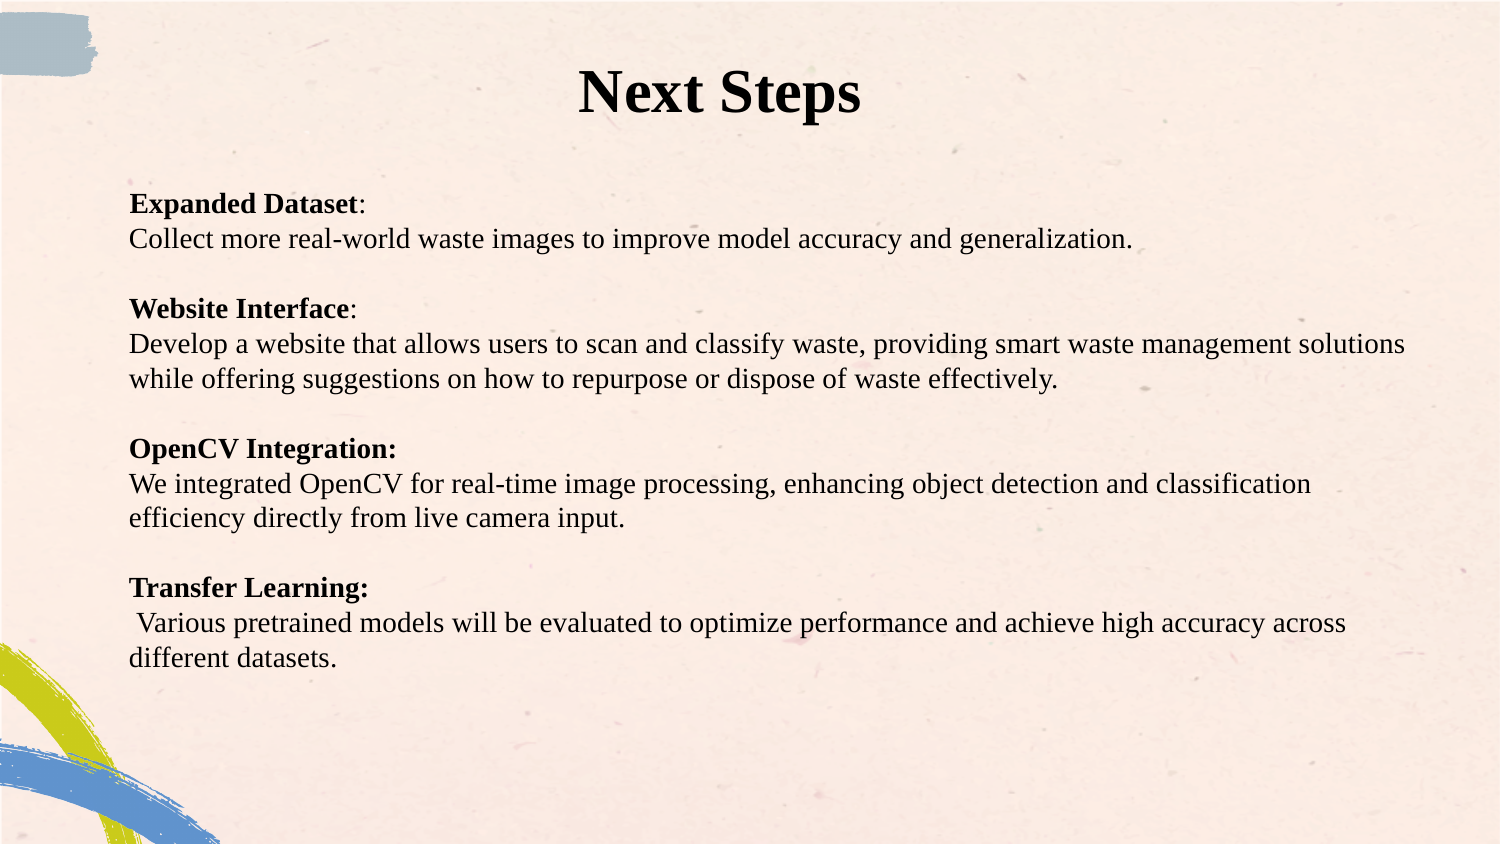

# Next Steps
       Expanded Dataset:
Collect more real-world waste images to improve model accuracy and generalization.

	Website Interface:
Develop a website that allows users to scan and classify waste, providing smart waste management solutions while offering suggestions on how to repurpose or dispose of waste effectively.

OpenCV Integration:
We integrated OpenCV for real-time image processing, enhancing object detection and classification efficiency directly from live camera input.

Transfer Learning:
 Various pretrained models will be evaluated to optimize performance and achieve high accuracy across different datasets.